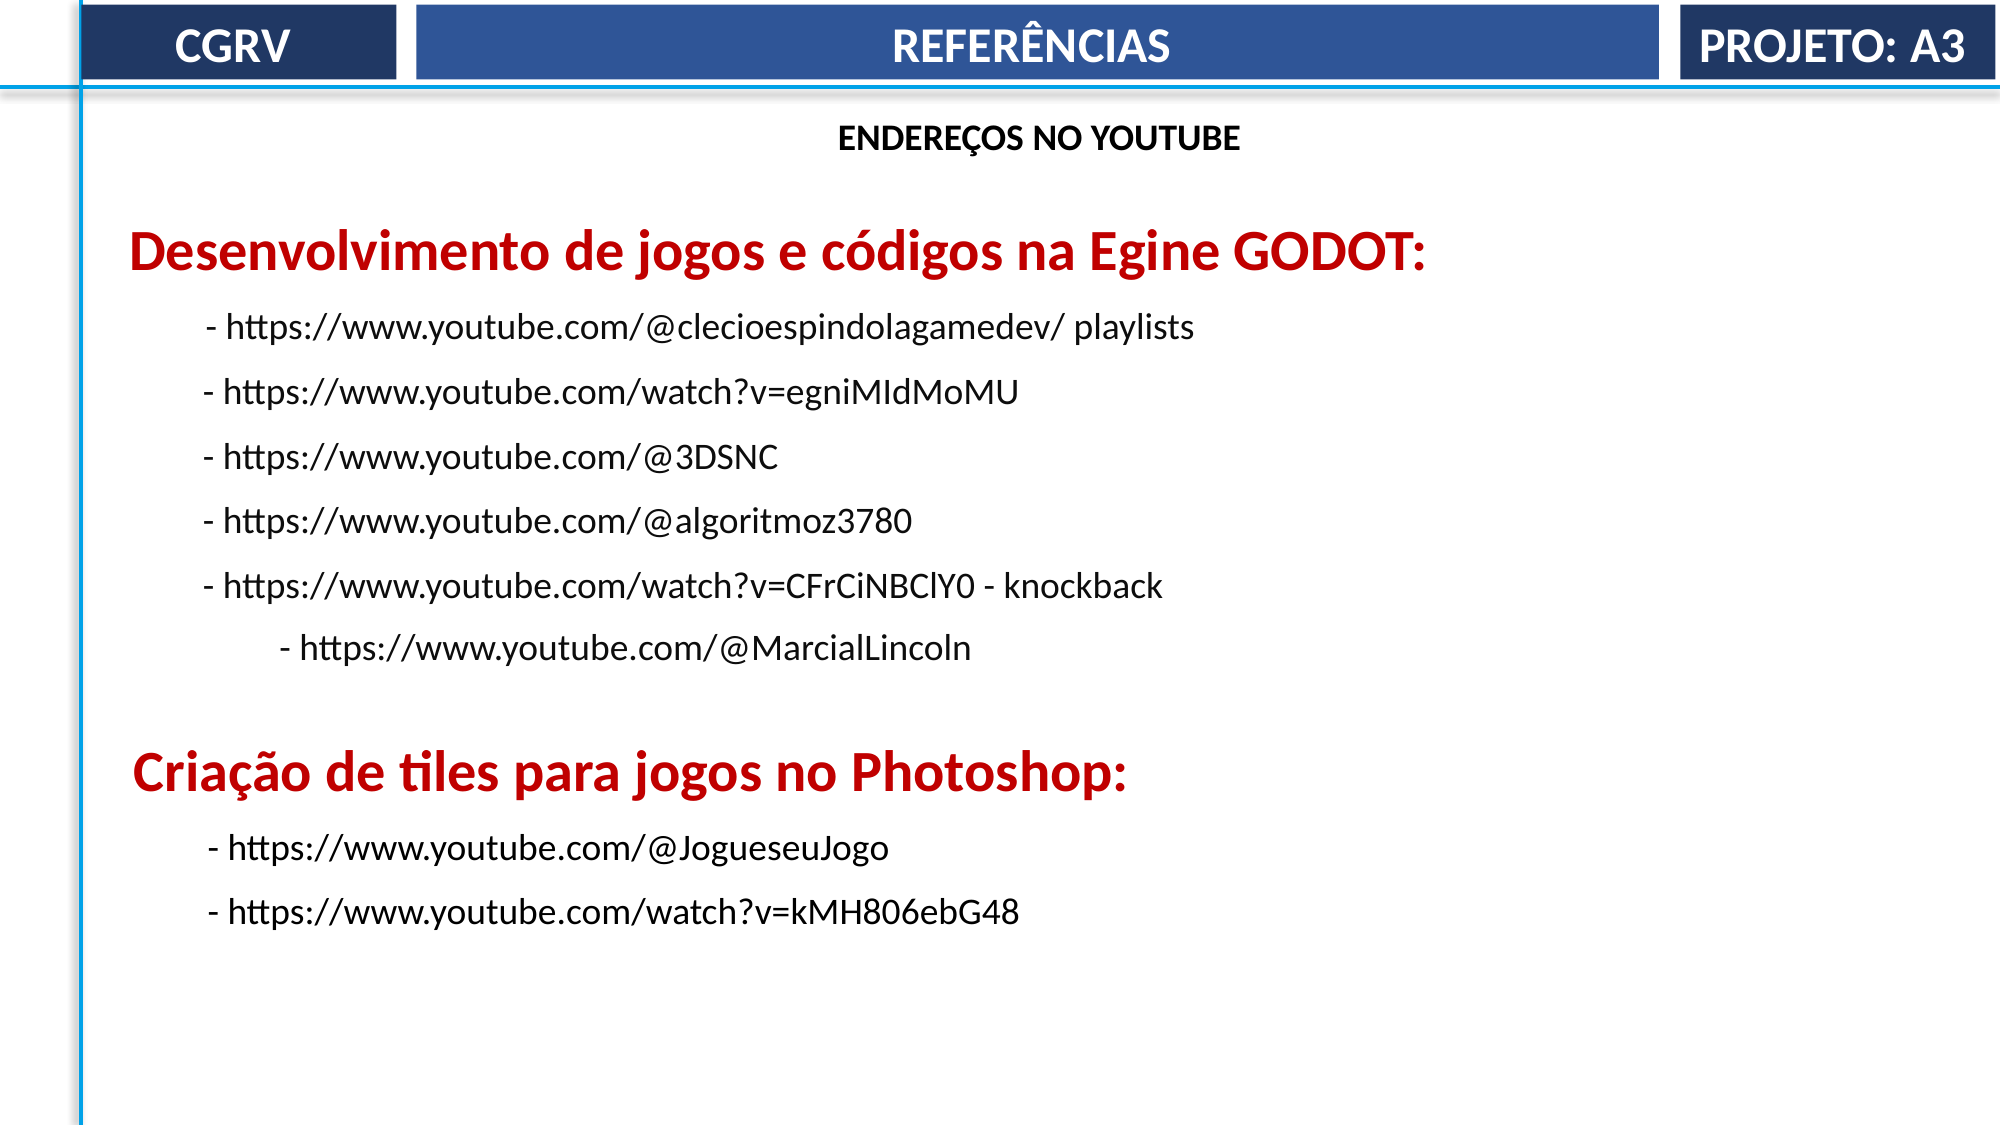

REFERÊNCIAS
CGRV
PROJETO: A3
ENDEREÇOS NO YOUTUBE
Desenvolvimento de jogos e códigos na Egine GODOT:
         - https://www.youtube.com/@clecioespindolagamedev/ playlists
- https://www.youtube.com/watch?v=egniMIdMoMU
- https://www.youtube.com/@3DSNC
- https://www.youtube.com/@algoritmoz3780
- https://www.youtube.com/watch?v=CFrCiNBClY0 - knockback
         - https://www.youtube.com/@MarcialLincoln
COIN (moeda)
PLATAFORMA FIXA SUSPENSA
OVO (passagem para o próximo cenário
FOSSO
Criação de tiles para jogos no Photoshop:
- https://www.youtube.com/@JogueseuJogo
- https://www.youtube.com/watch?v=kMH806ebG48
PLAYER
CONTADOR DE VIDAS
CACTOS
LADRILHO
INIMIGO